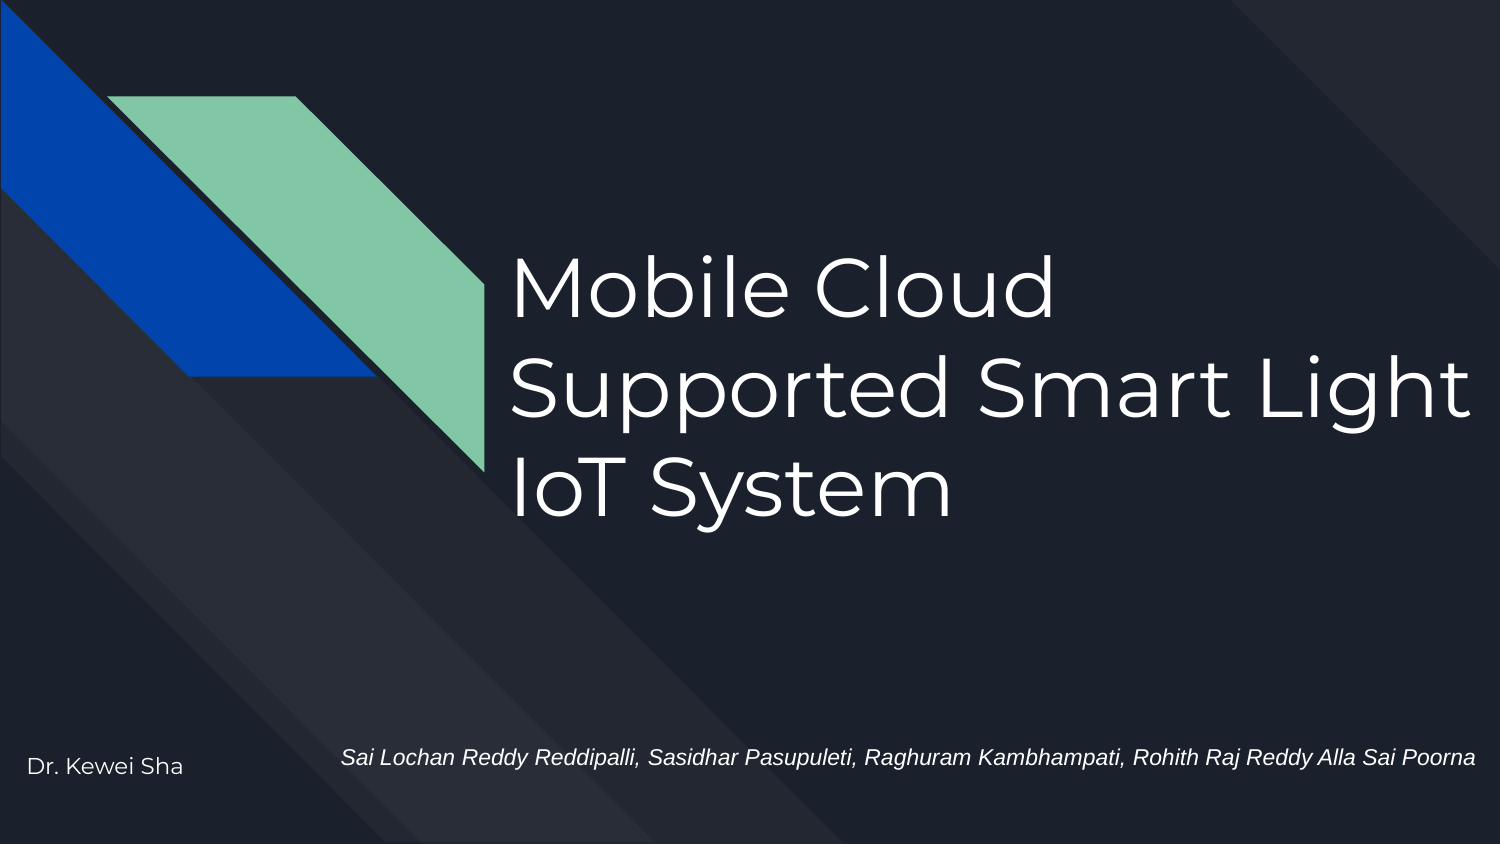

# Mobile Cloud Supported Smart Light IoT System

| Sai Lochan Reddy Reddipalli, Sasidhar Pasupuleti, Raghuram Kambhampati, Rohith Raj Reddy Alla Sai Poorna |
| --- |
Dr. Kewei Sha